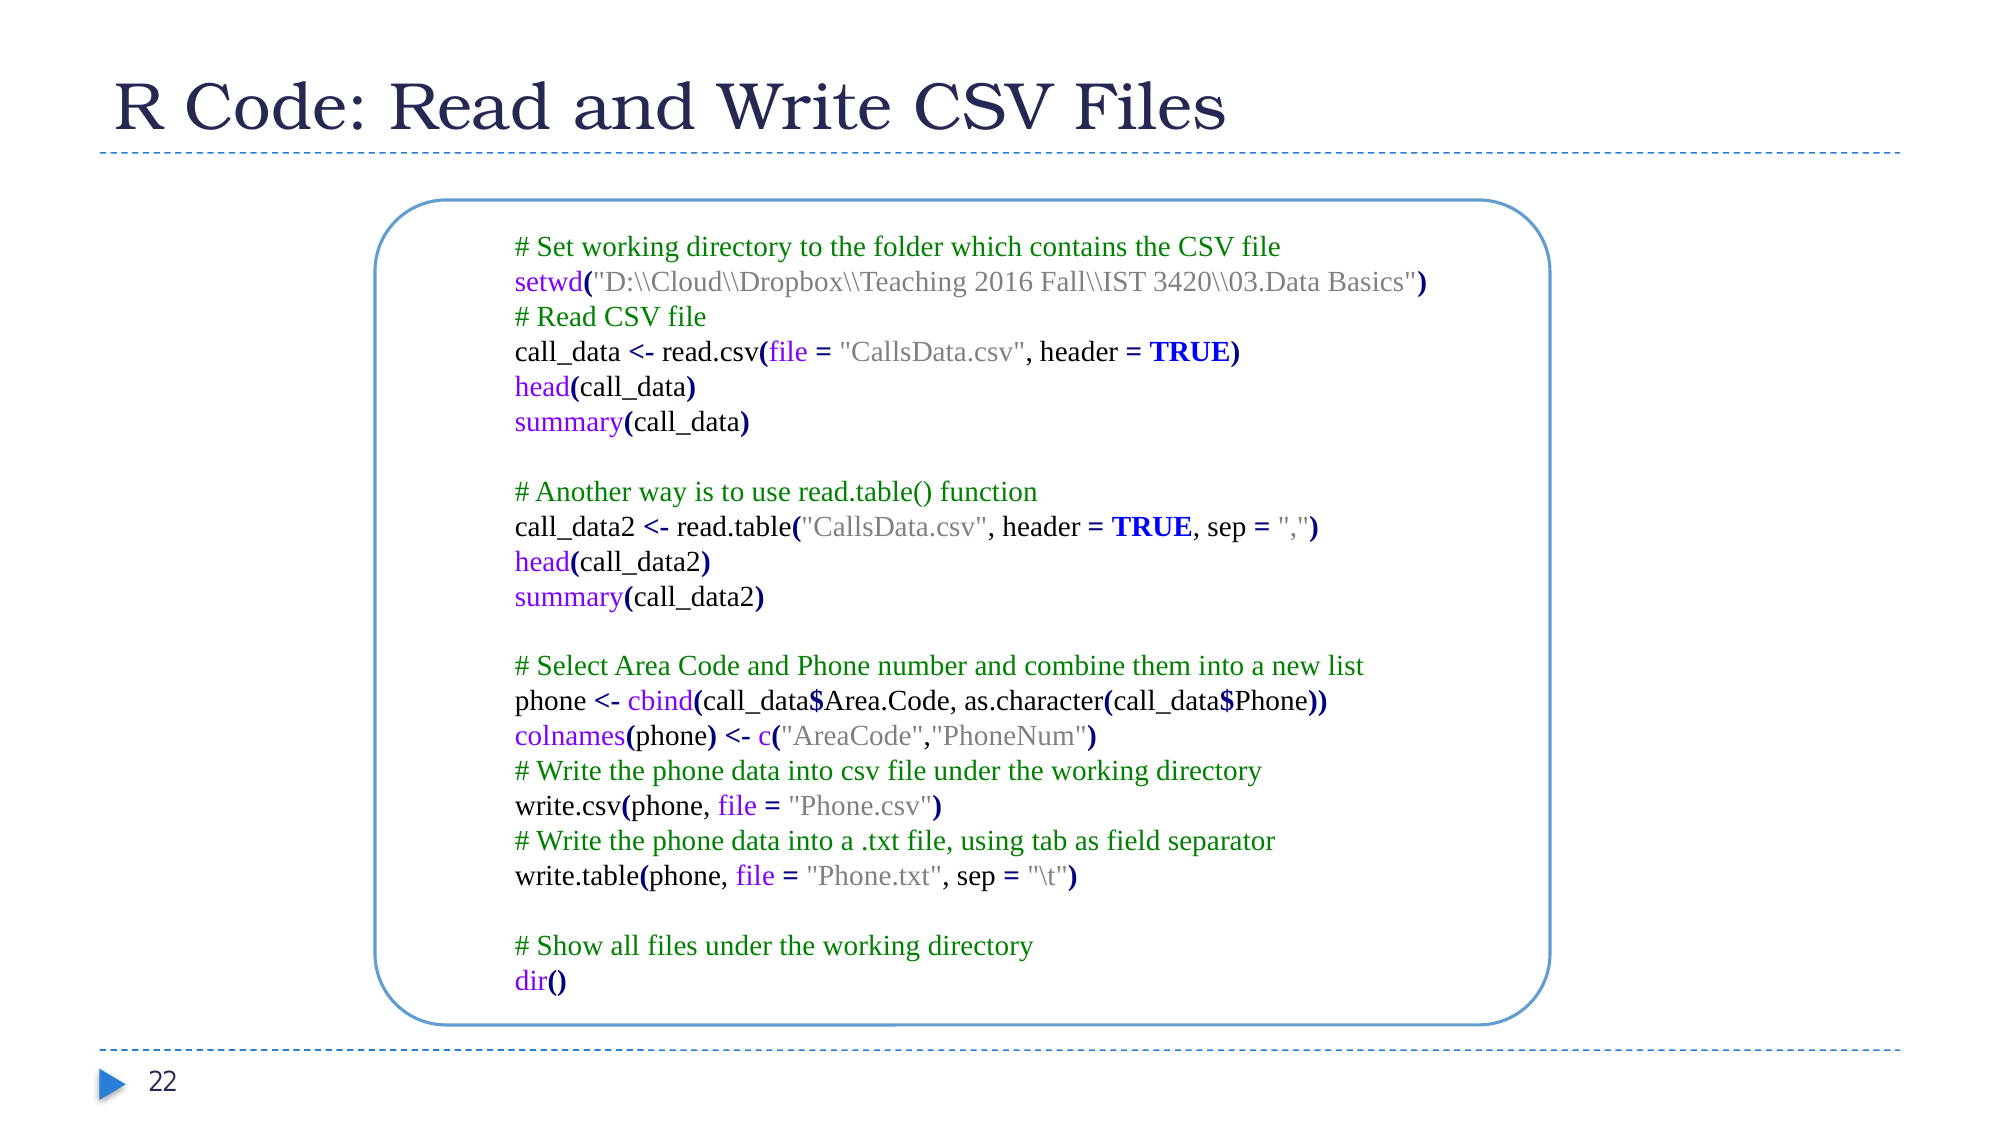

# R Code: Read and Write CSV Files

# Set working directory to the folder which contains the CSV file
setwd("D:\\Cloud\\Dropbox\\Teaching 2016 Fall\\IST 3420\\03.Data Basics")
# Read CSV file
call_data <- read.csv(file = "CallsData.csv", header = TRUE)
head(call_data)
summary(call_data)

# Another way is to use read.table() function
call_data2 <- read.table("CallsData.csv", header = TRUE, sep = ",")
head(call_data2)
summary(call_data2)

# Select Area Code and Phone number and combine them into a new list
phone <- cbind(call_data$Area.Code, as.character(call_data$Phone))
colnames(phone) <- c("AreaCode","PhoneNum")
# Write the phone data into csv file under the working directory
write.csv(phone, file = "Phone.csv")
# Write the phone data into a .txt file, using tab as field separator
write.table(phone, file = "Phone.txt", sep = "\t")

# Show all files under the working directory
dir()
22